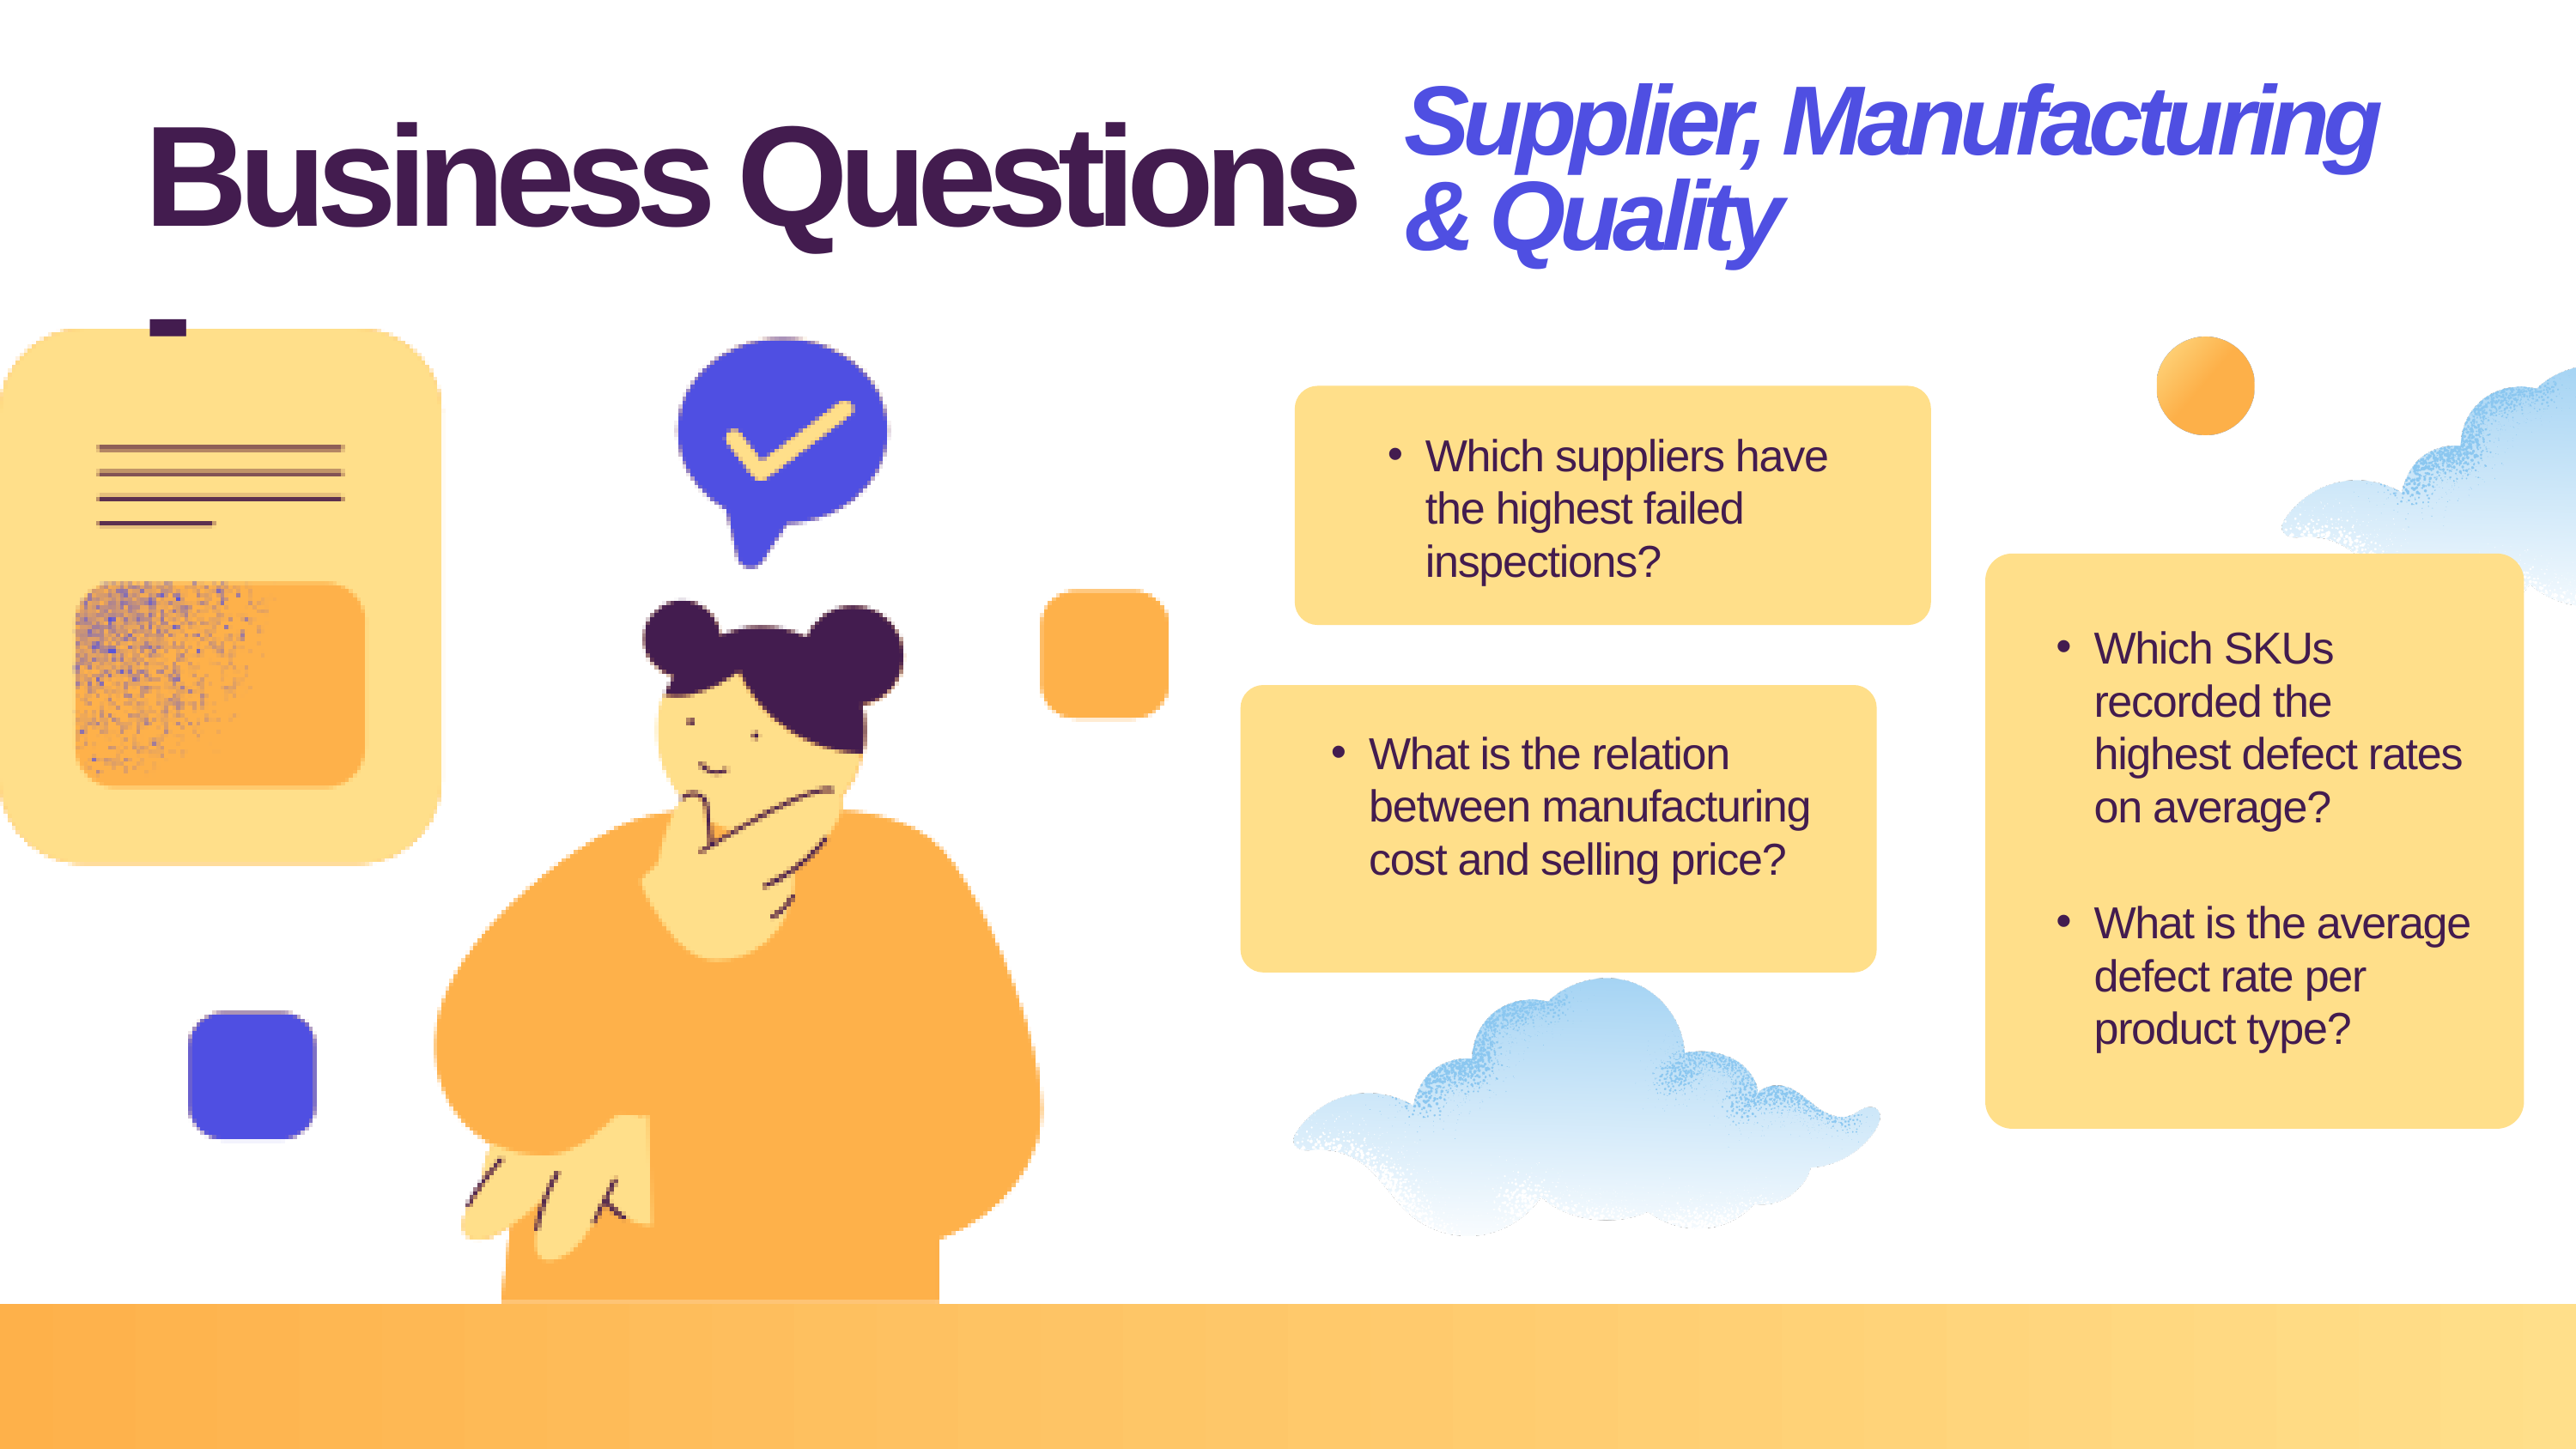

Supplier, Manufacturing & Quality
Business Questions -

Which suppliers have the highest failed inspections?

Which SKUs recorded the highest defect rates on average?

What is the relation between manufacturing cost and selling price?
What is the average defect rate per product type?